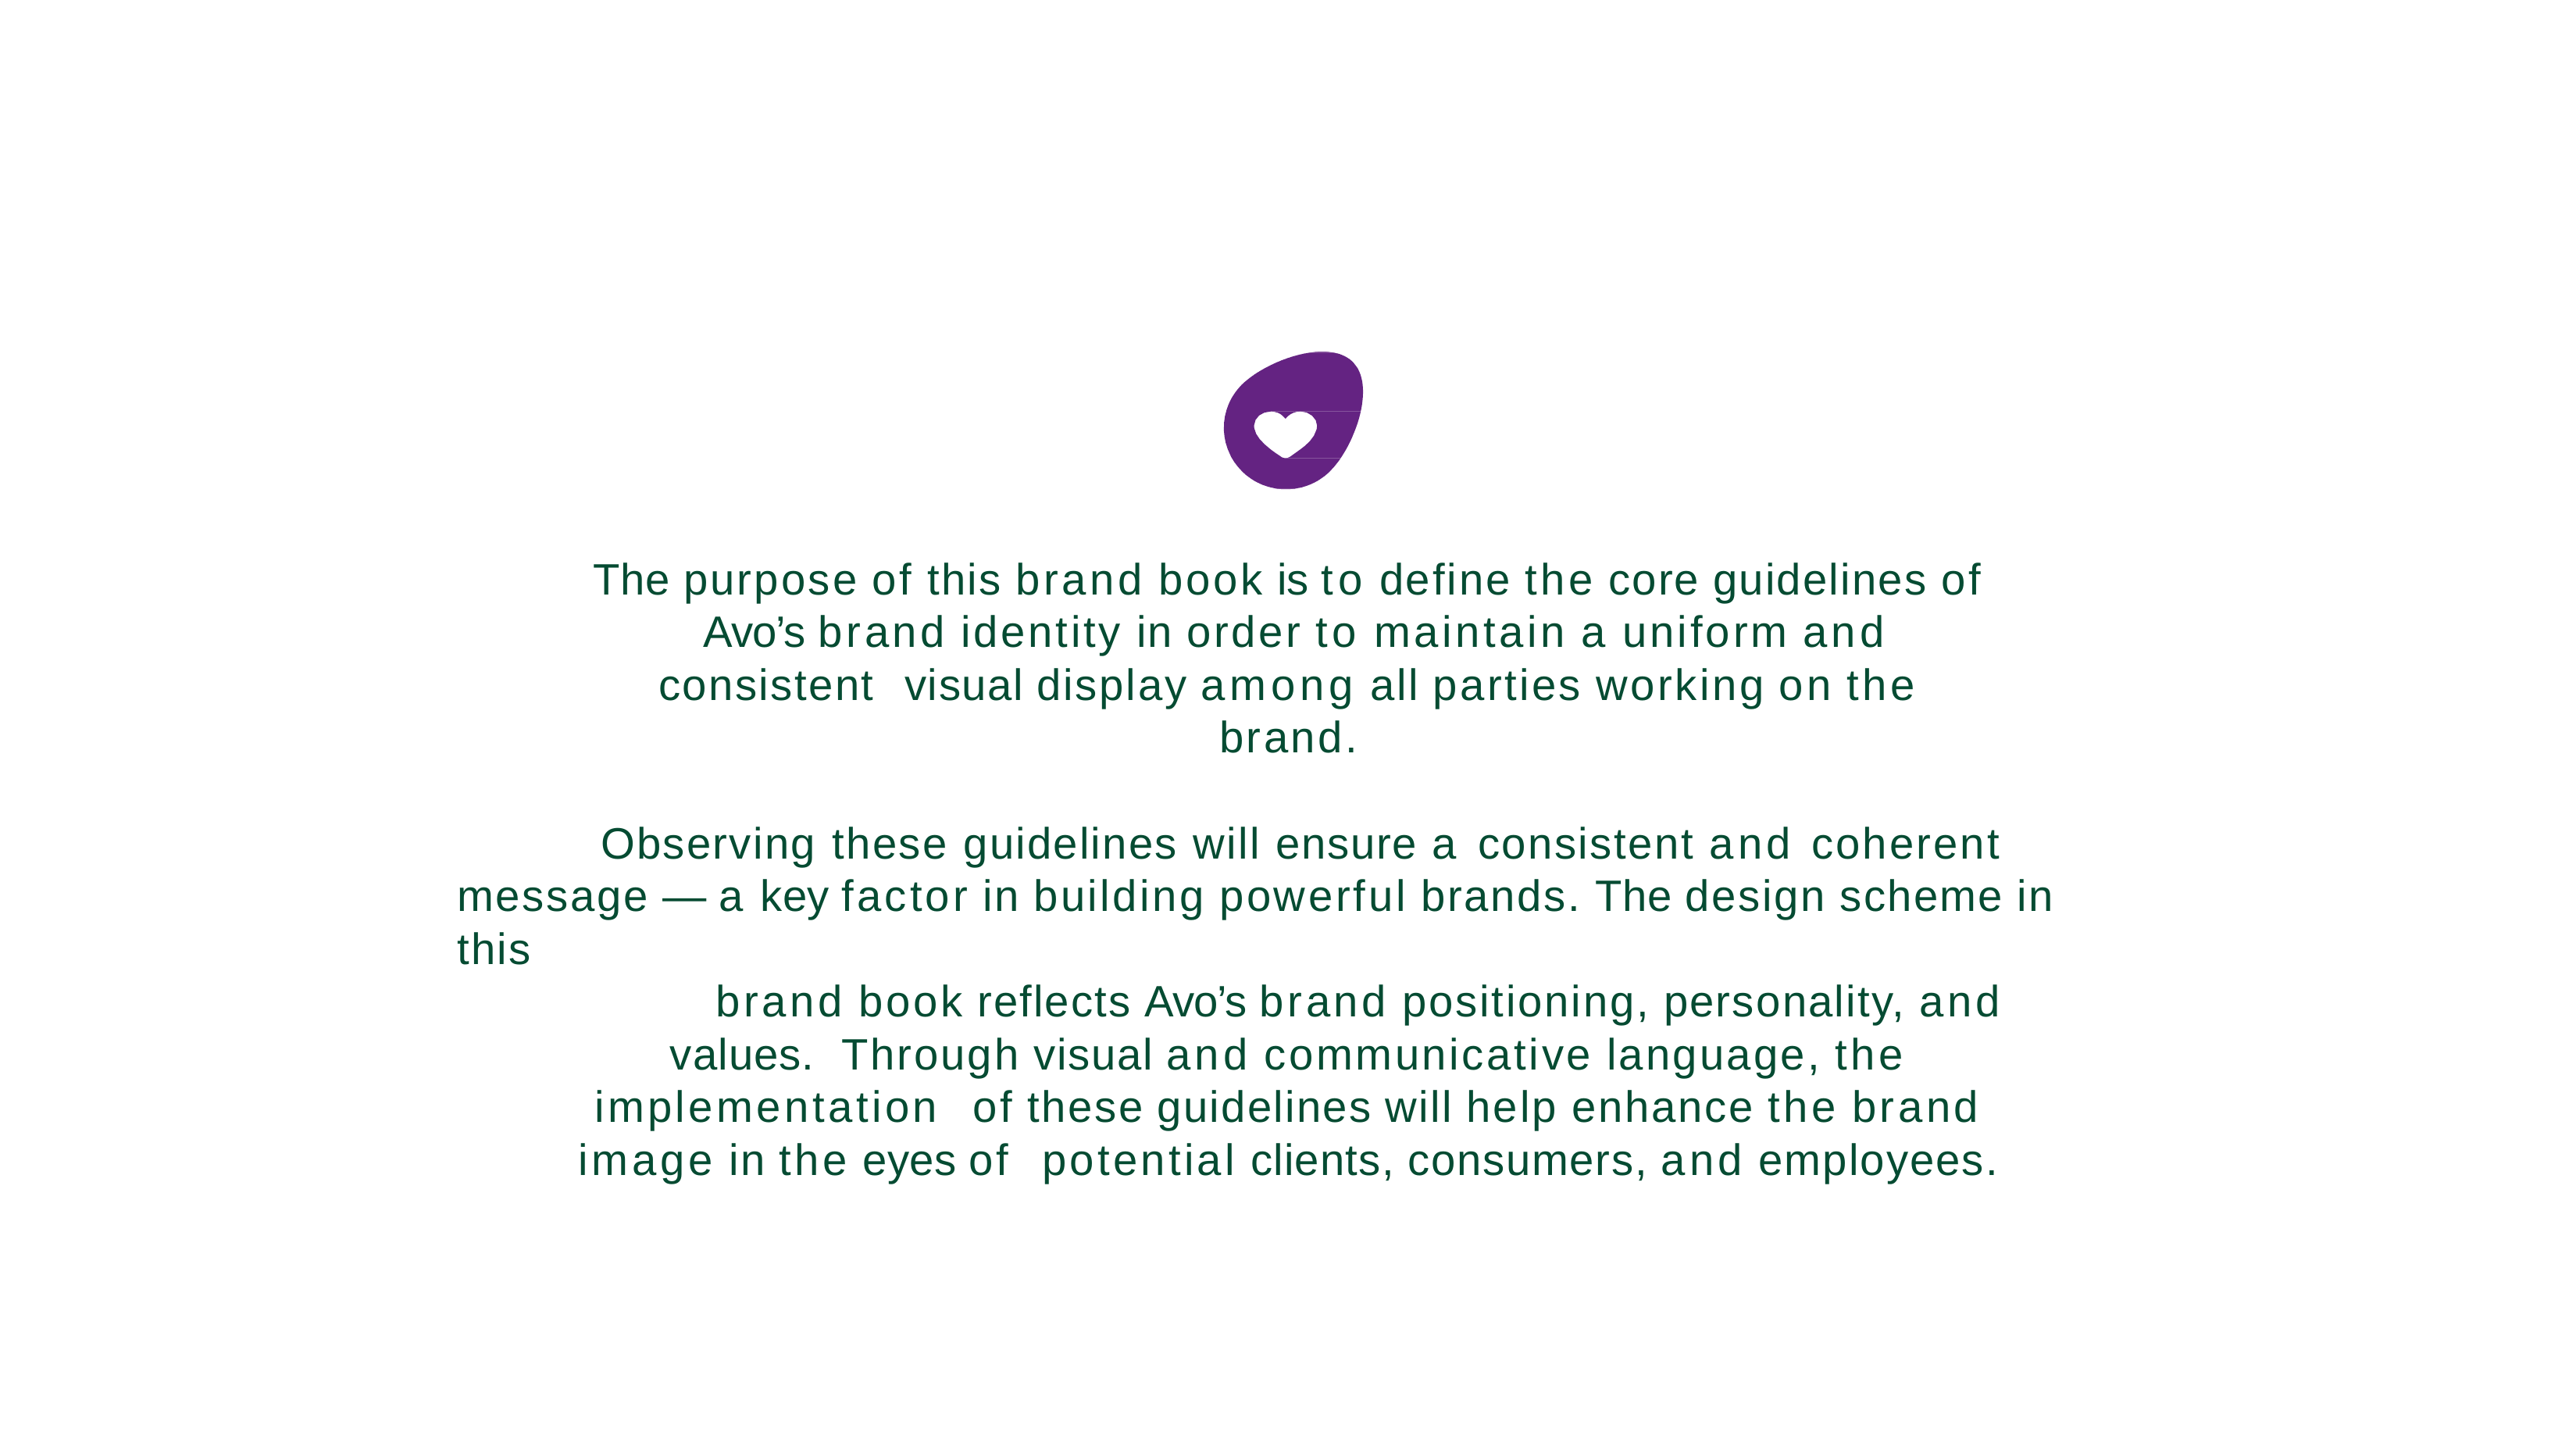

The purpose of this brand book is to define the core guidelines of  Avo’s brand identity in order to maintain a uniform and consistent  visual display among all parties working on the brand.
Observing these guidelines will ensure a consistent and coherent  message — a key factor in building powerful brands. The design scheme in this
brand book reflects Avo’s brand positioning, personality, and values.  Through visual and communicative language, the implementation  of these guidelines will help enhance the brand image in the eyes of  potential clients, consumers, and employees.